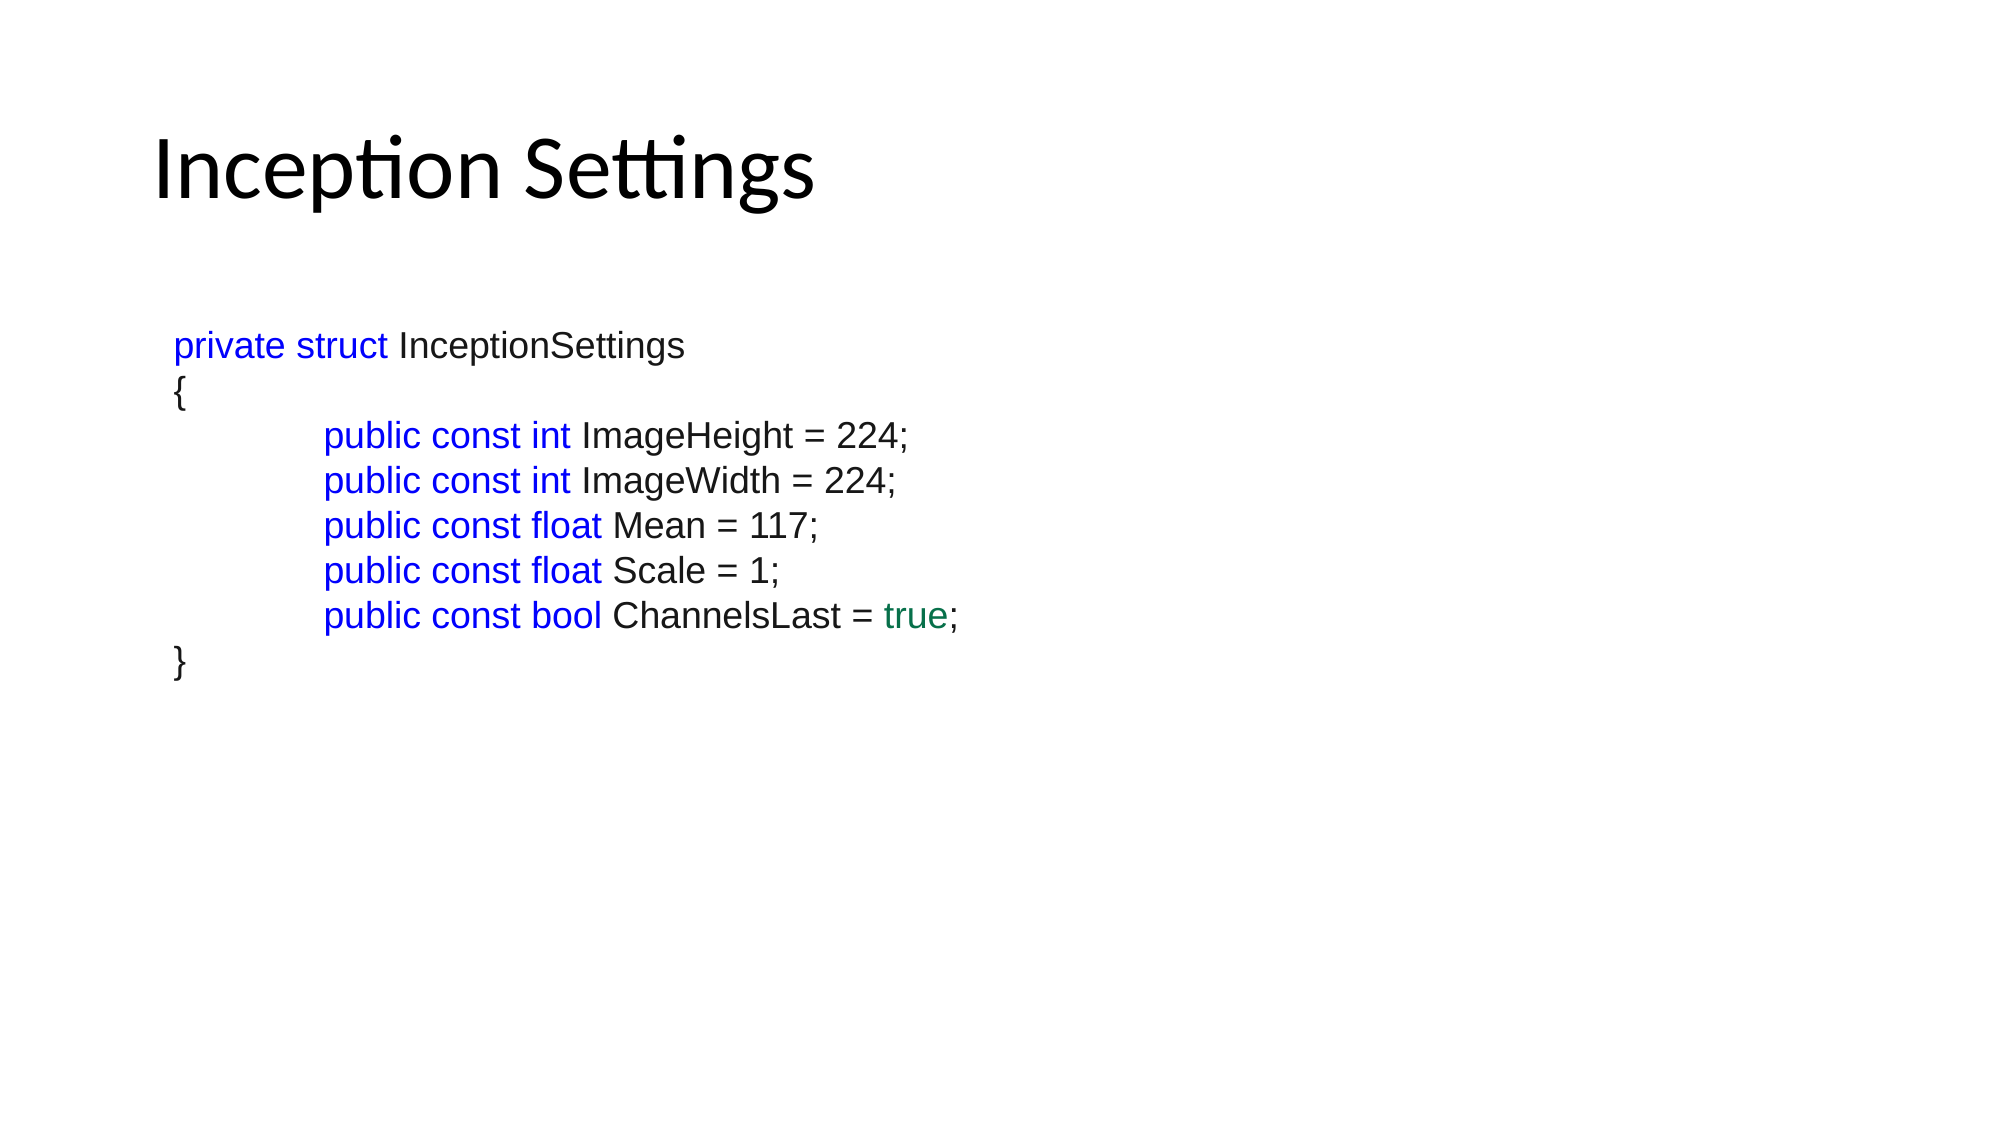

# Inception Settings
private struct InceptionSettings
{
	public const int ImageHeight = 224;
	public const int ImageWidth = 224;
	public const float Mean = 117;
	public const float Scale = 1;
	public const bool ChannelsLast = true;
}